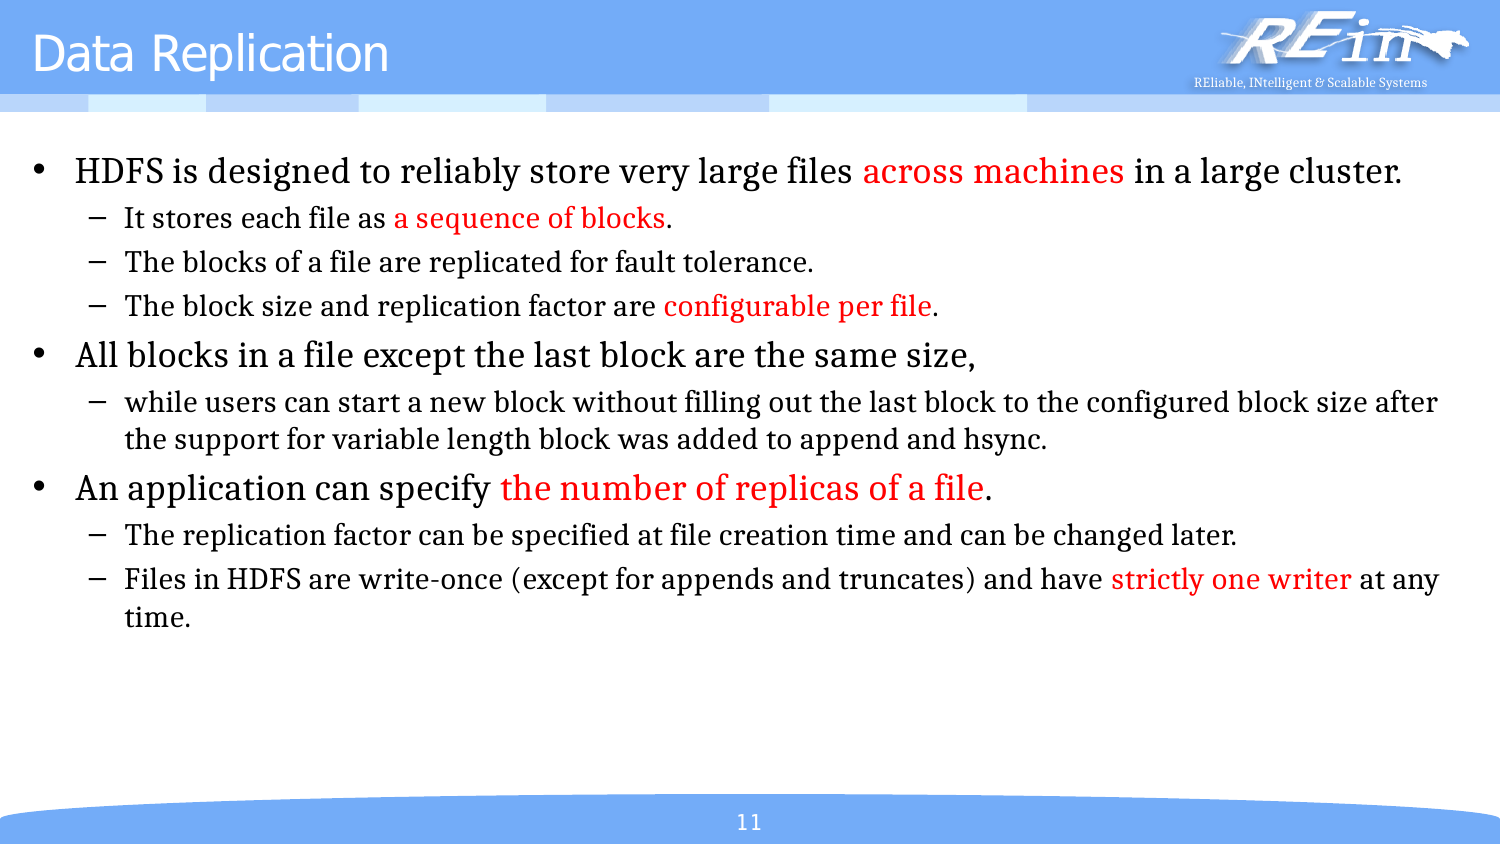

# Data Replication
HDFS is designed to reliably store very large files across machines in a large cluster.
It stores each file as a sequence of blocks.
The blocks of a file are replicated for fault tolerance.
The block size and replication factor are configurable per file.
All blocks in a file except the last block are the same size,
while users can start a new block without filling out the last block to the configured block size after the support for variable length block was added to append and hsync.
An application can specify the number of replicas of a file.
The replication factor can be specified at file creation time and can be changed later.
Files in HDFS are write-once (except for appends and truncates) and have strictly one writer at any time.

11